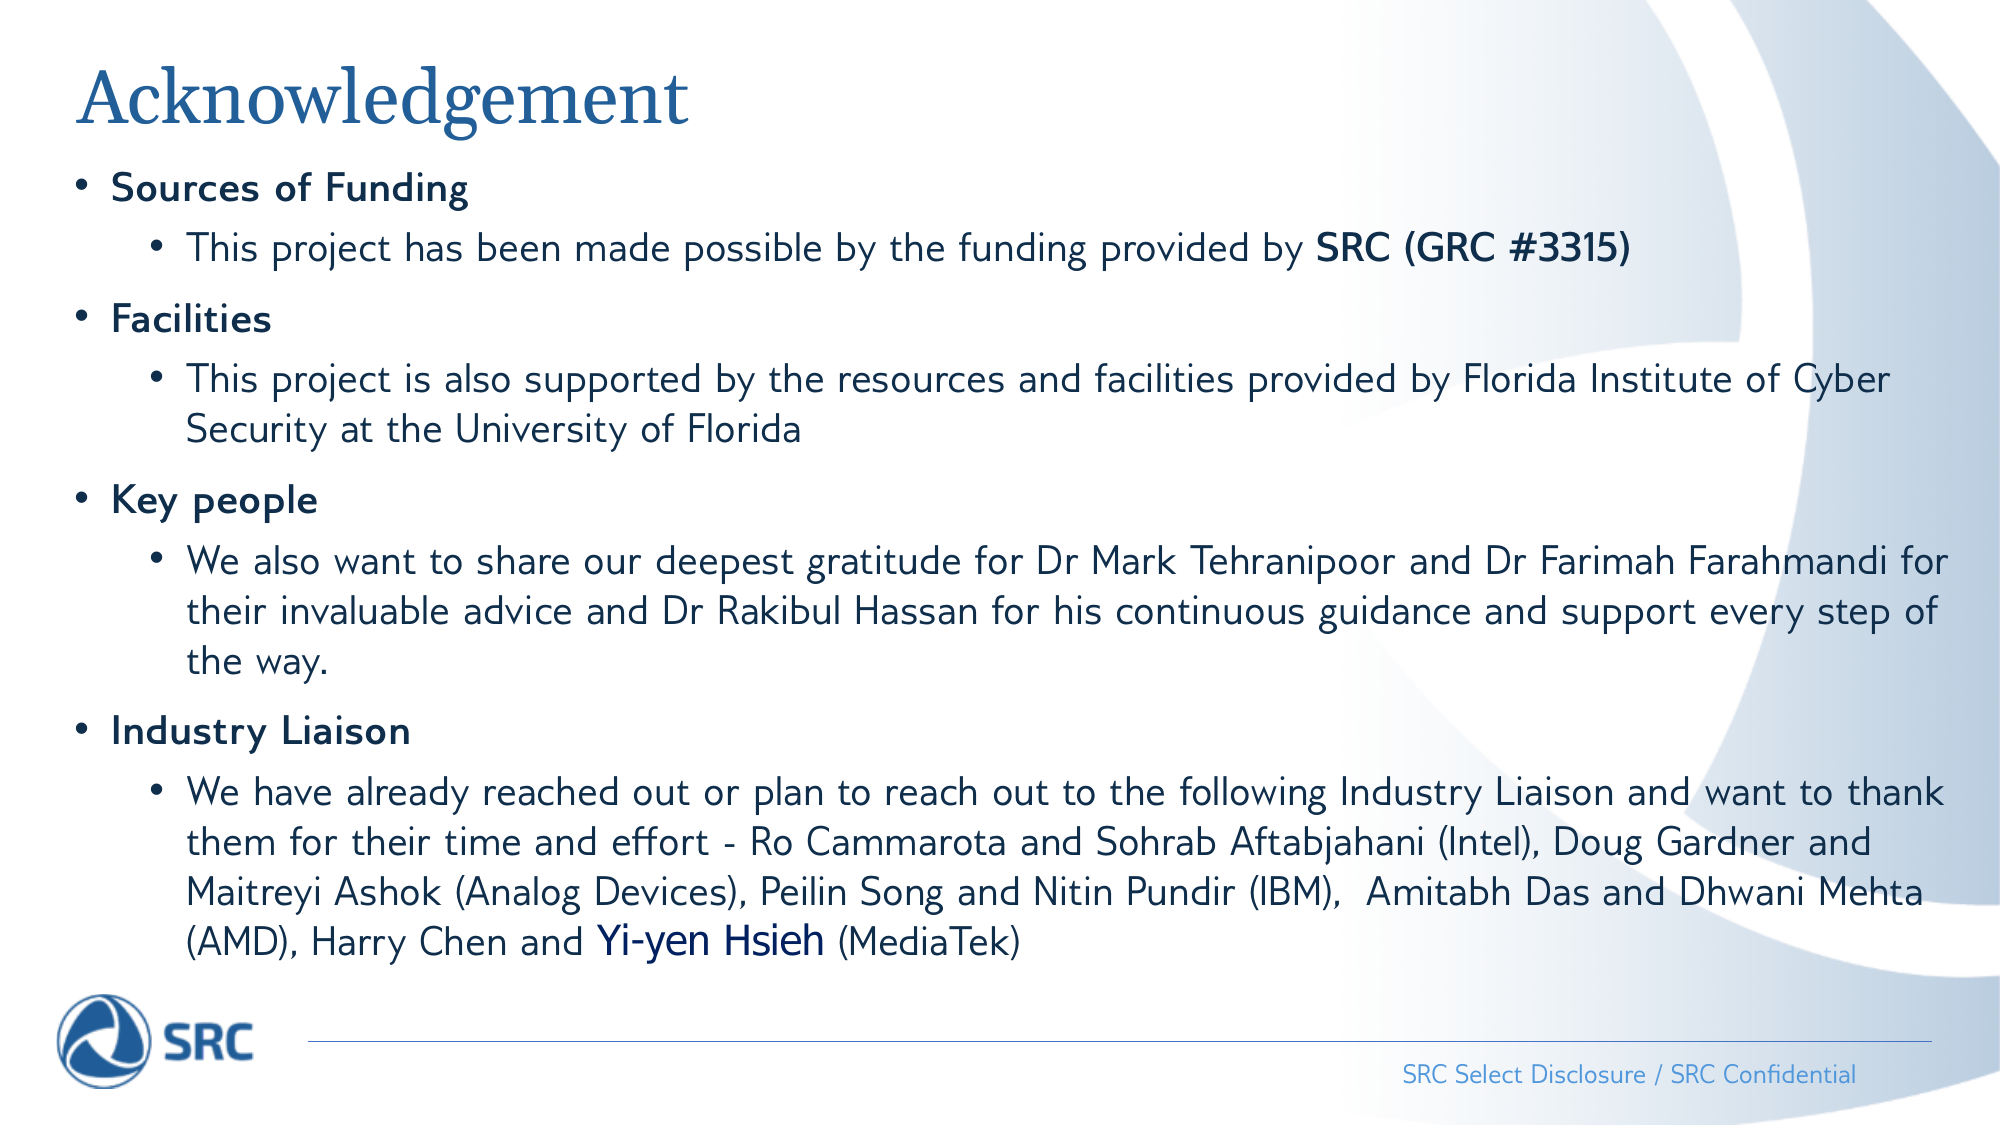

# Acknowledgement
Sources of Funding
This project has been made possible by the funding provided by SRC (GRC #3315)
Facilities
This project is also supported by the resources and facilities provided by Florida Institute of Cyber Security at the University of Florida
Key people
We also want to share our deepest gratitude for Dr Mark Tehranipoor and Dr Farimah Farahmandi for their invaluable advice and Dr Rakibul Hassan for his continuous guidance and support every step of the way.
Industry Liaison
We have already reached out or plan to reach out to the following Industry Liaison and want to thank them for their time and effort - Ro Cammarota and Sohrab Aftabjahani (Intel), Doug Gardner and Maitreyi Ashok (Analog Devices), Peilin Song and Nitin Pundir (IBM),  Amitabh Das and Dhwani Mehta (AMD), Harry Chen and Yi-yen Hsieh (MediaTek)
SRC Select Disclosure / SRC Confidential